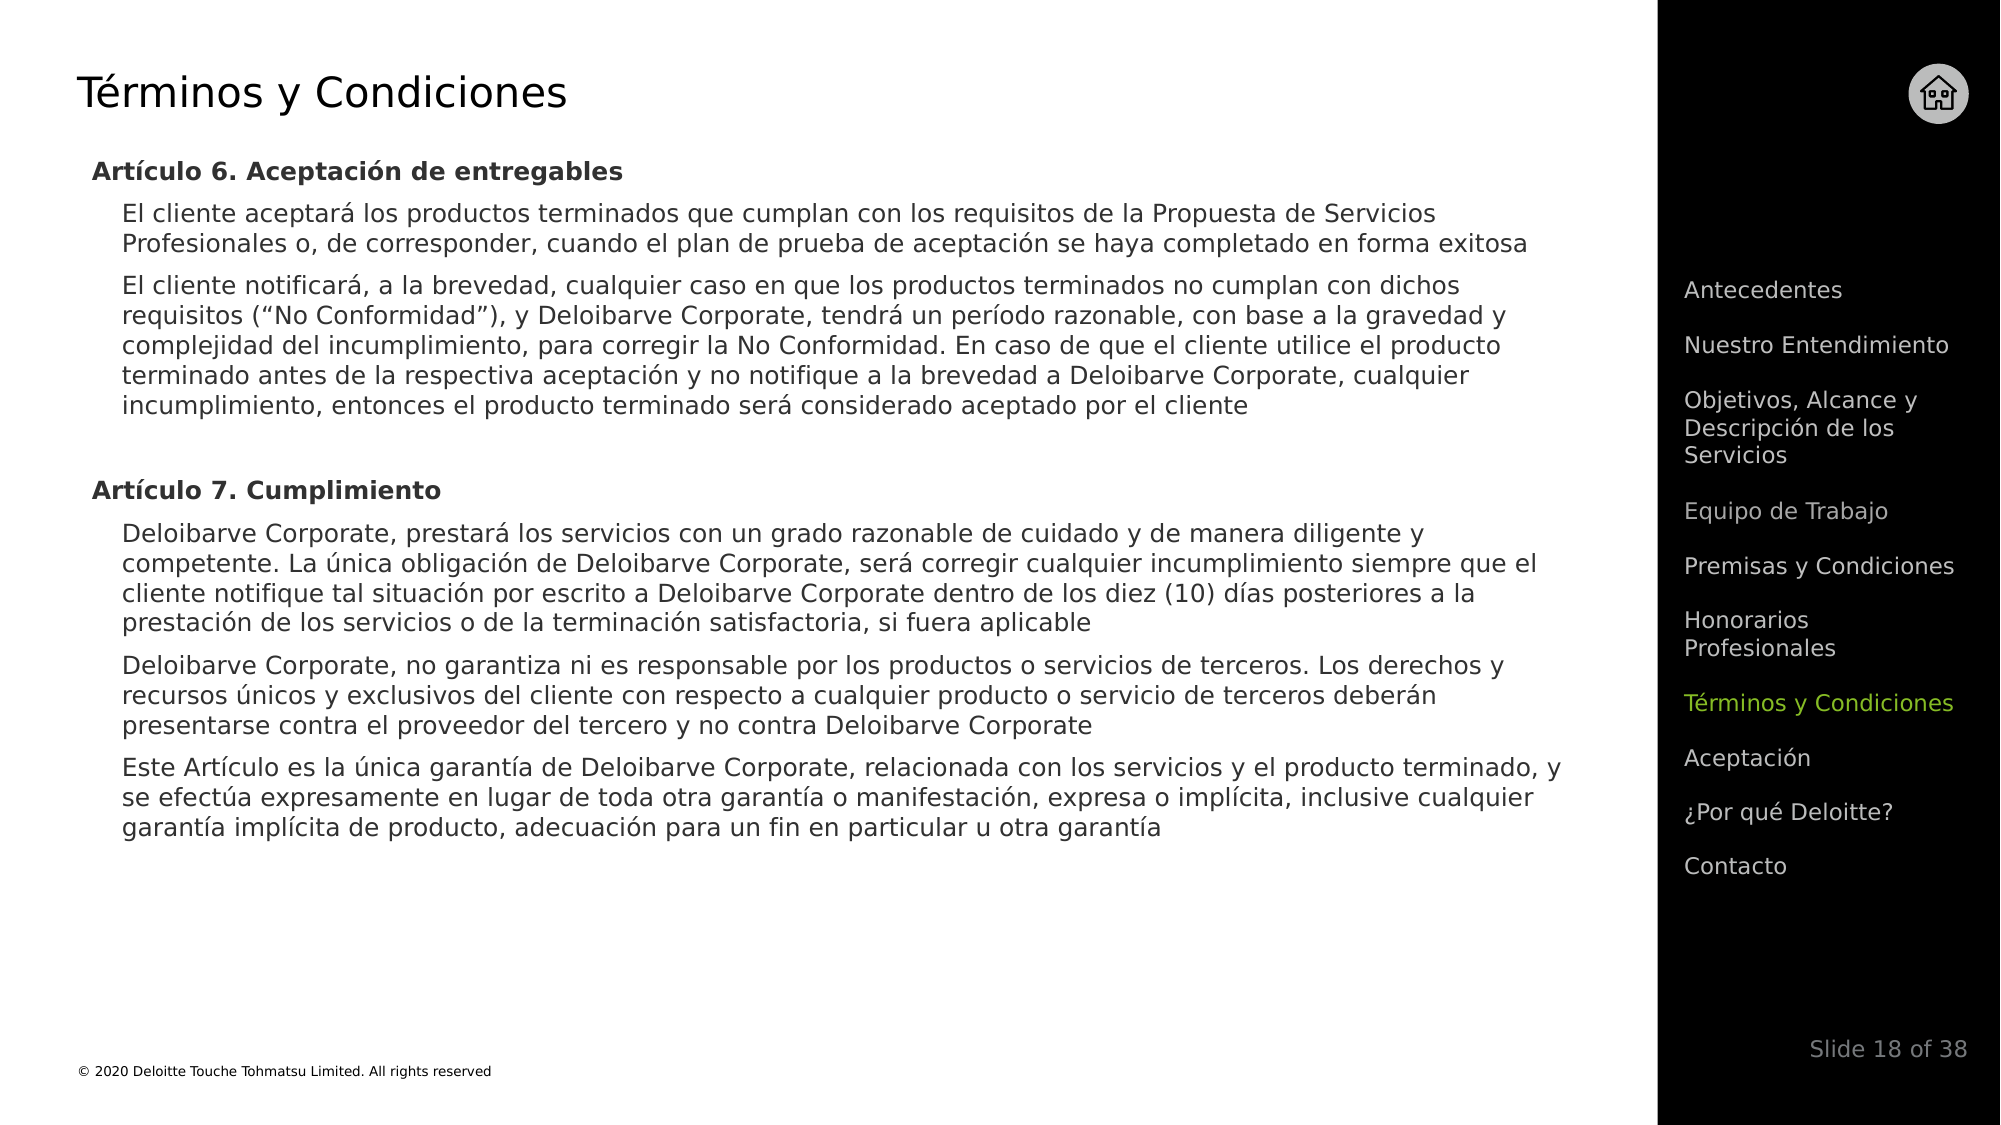

# Términos y Condiciones

Artículo 6. Aceptación de entregables
	El cliente aceptará los productos terminados que cumplan con los requisitos de la Propuesta de Servicios Profesionales o, de corresponder, cuando el plan de prueba de aceptación se haya completado en forma exitosa
	El cliente notificará, a la brevedad, cualquier caso en que los productos terminados no cumplan con dichos requisitos (“No Conformidad”), y Deloibarve Corporate, tendrá un período razonable, con base a la gravedad y complejidad del incumplimiento, para corregir la No Conformidad. En caso de que el cliente utilice el producto terminado antes de la respectiva aceptación y no notifique a la brevedad a Deloibarve Corporate, cualquier incumplimiento, entonces el producto terminado será considerado aceptado por el cliente

Artículo 7. Cumplimiento
	Deloibarve Corporate, prestará los servicios con un grado razonable de cuidado y de manera diligente y competente. La única obligación de Deloibarve Corporate, será corregir cualquier incumplimiento siempre que el cliente notifique tal situación por escrito a Deloibarve Corporate dentro de los diez (10) días posteriores a la prestación de los servicios o de la terminación satisfactoria, si fuera aplicable
	Deloibarve Corporate, no garantiza ni es responsable por los productos o servicios de terceros. Los derechos y recursos únicos y exclusivos del cliente con respecto a cualquier producto o servicio de terceros deberán presentarse contra el proveedor del tercero y no contra Deloibarve Corporate
	Este Artículo es la única garantía de Deloibarve Corporate, relacionada con los servicios y el producto terminado, y se efectúa expresamente en lugar de toda otra garantía o manifestación, expresa o implícita, inclusive cualquier garantía implícita de producto, adecuación para un fin en particular u otra garantía

Antecedentes
Nuestro Entendimiento
Objetivos, Alcance y Descripción de los Servicios
Equipo de Trabajo
Premisas y Condiciones
Honorarios Profesionales
Términos y Condiciones
Aceptación
¿Por qué Deloitte?
Contacto